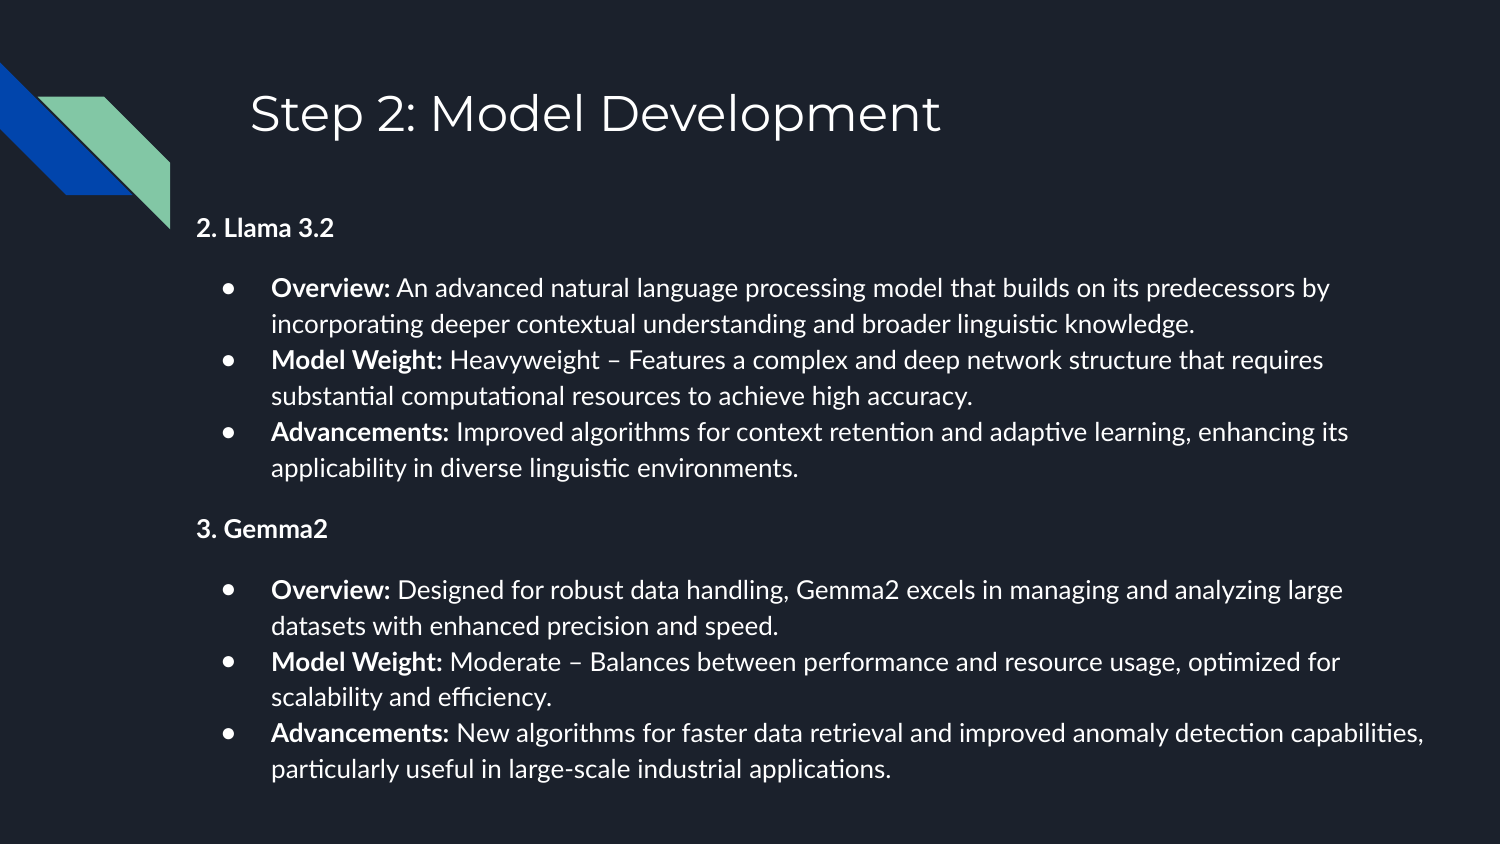

# Step 2: Model Development

2. Llama 3.2
Overview: An advanced natural language processing model that builds on its predecessors by incorporating deeper contextual understanding and broader linguistic knowledge.
Model Weight: Heavyweight – Features a complex and deep network structure that requires substantial computational resources to achieve high accuracy.
Advancements: Improved algorithms for context retention and adaptive learning, enhancing its applicability in diverse linguistic environments.
3. Gemma2
Overview: Designed for robust data handling, Gemma2 excels in managing and analyzing large datasets with enhanced precision and speed.
Model Weight: Moderate – Balances between performance and resource usage, optimized for scalability and efficiency.
Advancements: New algorithms for faster data retrieval and improved anomaly detection capabilities, particularly useful in large-scale industrial applications.